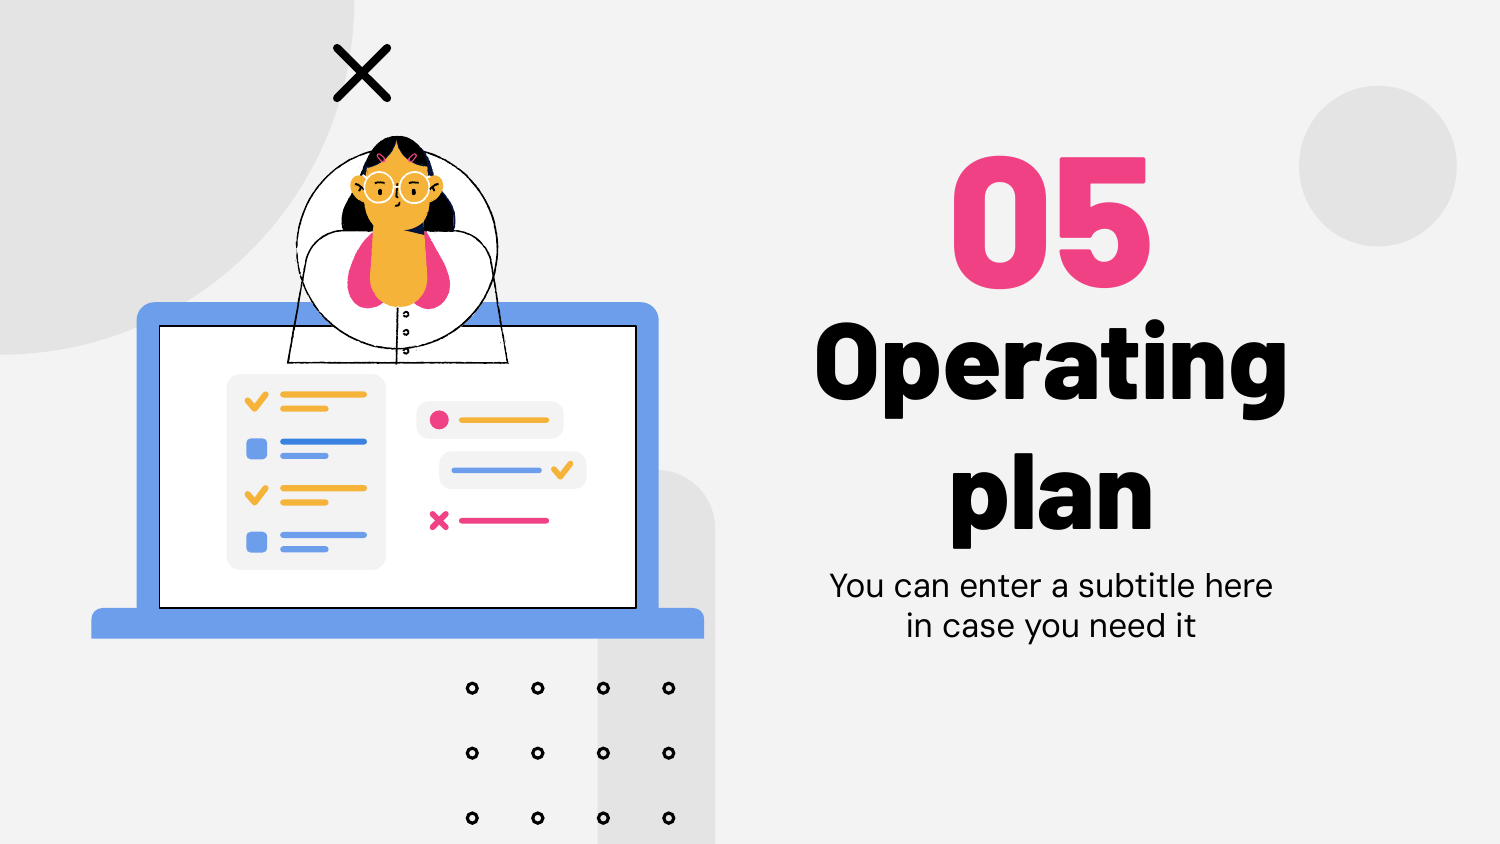

05

# Operating plan
You can enter a subtitle here in case you need it